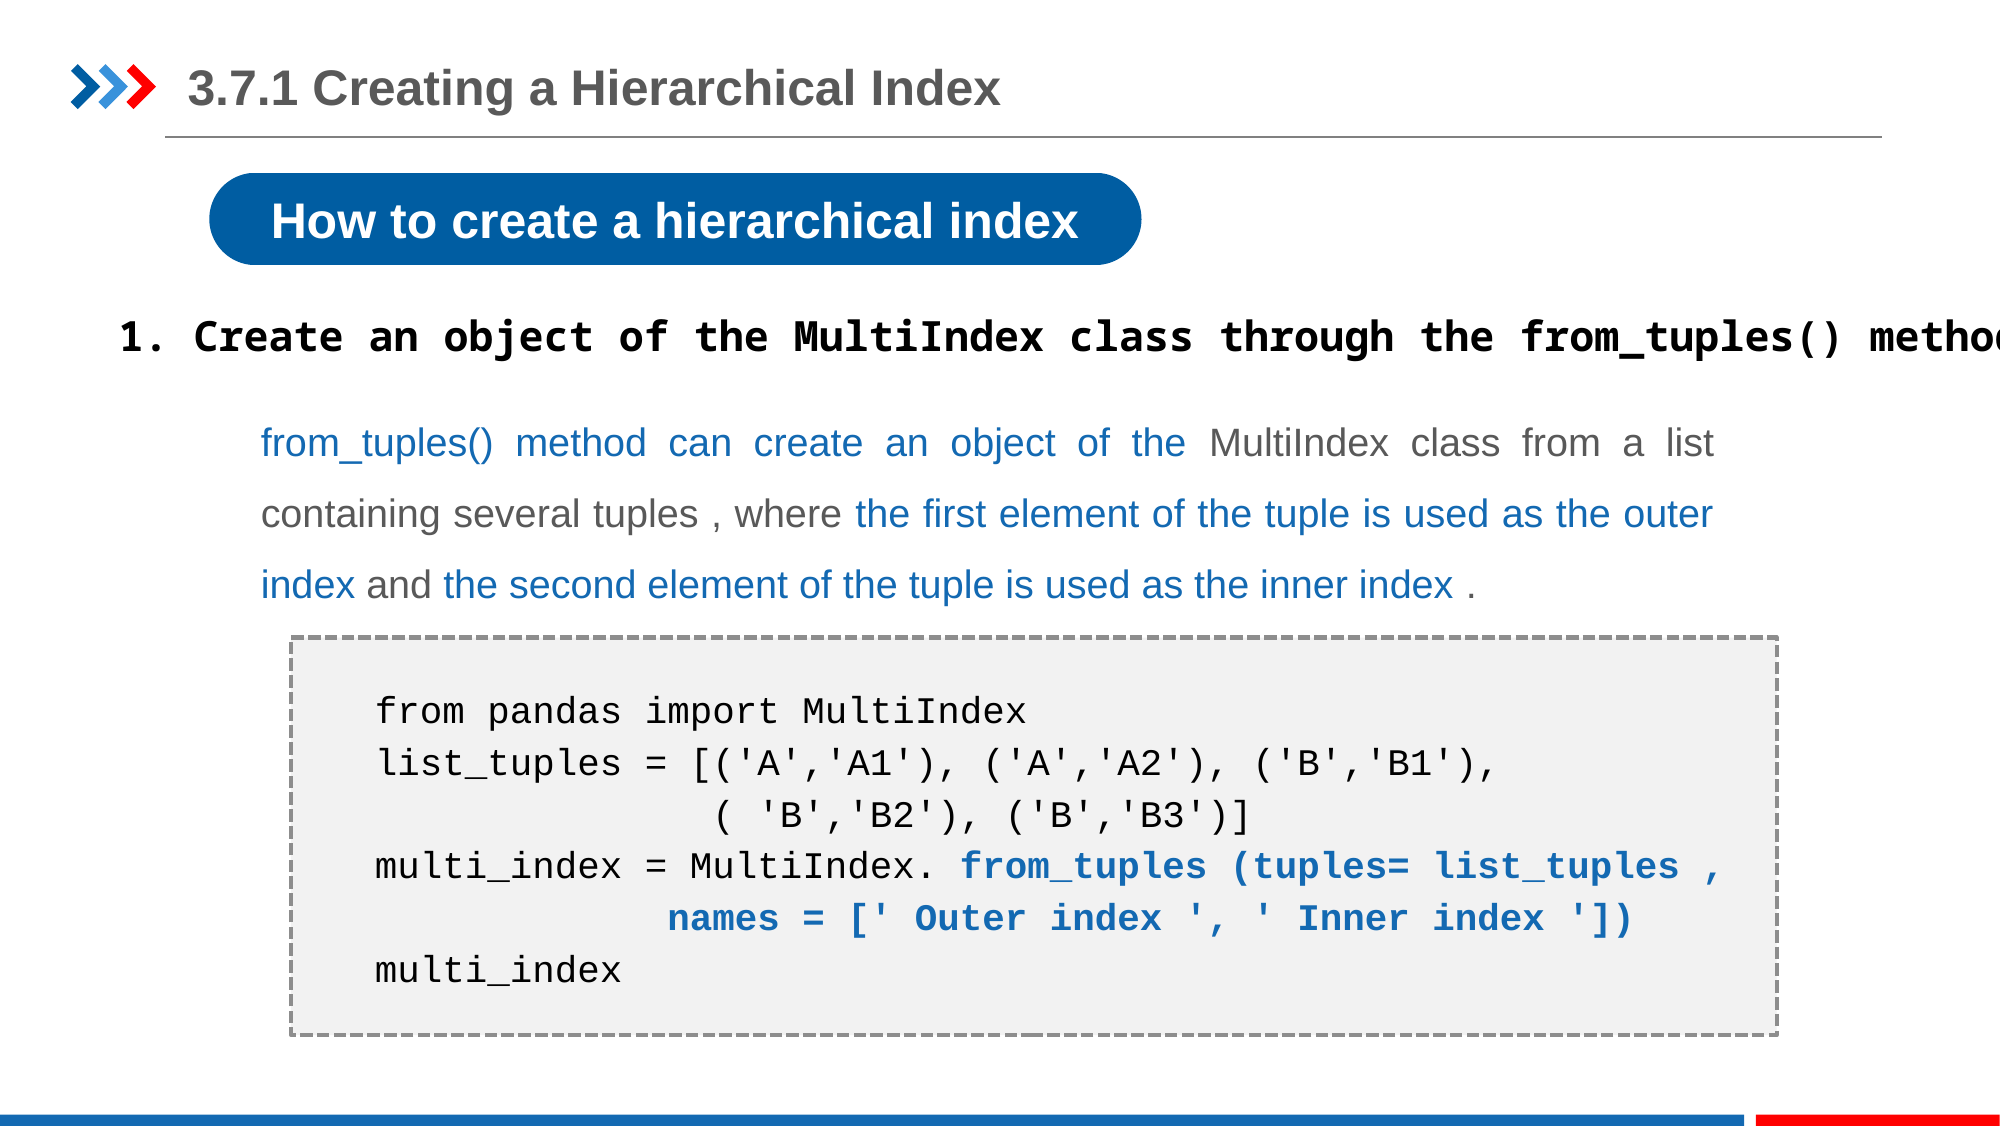

3.7.1 Creating a Hierarchical Index
How to create a hierarchical index
1. Create an object of the MultiIndex class through the from_tuples() method
from_tuples() method can create an object of the MultiIndex class from a list containing several tuples , where the first element of the tuple is used as the outer index and the second element of the tuple is used as the inner index .

from pandas import MultiIndex
list_tuples = [('A','A1'), ('A','A2'), ('B','B1'),
               ( 'B','B2'), ('B','B3')]
multi_index = MultiIndex. from_tuples (tuples= list_tuples ,
             names = [' Outer index ', ' Inner index '])
multi_index